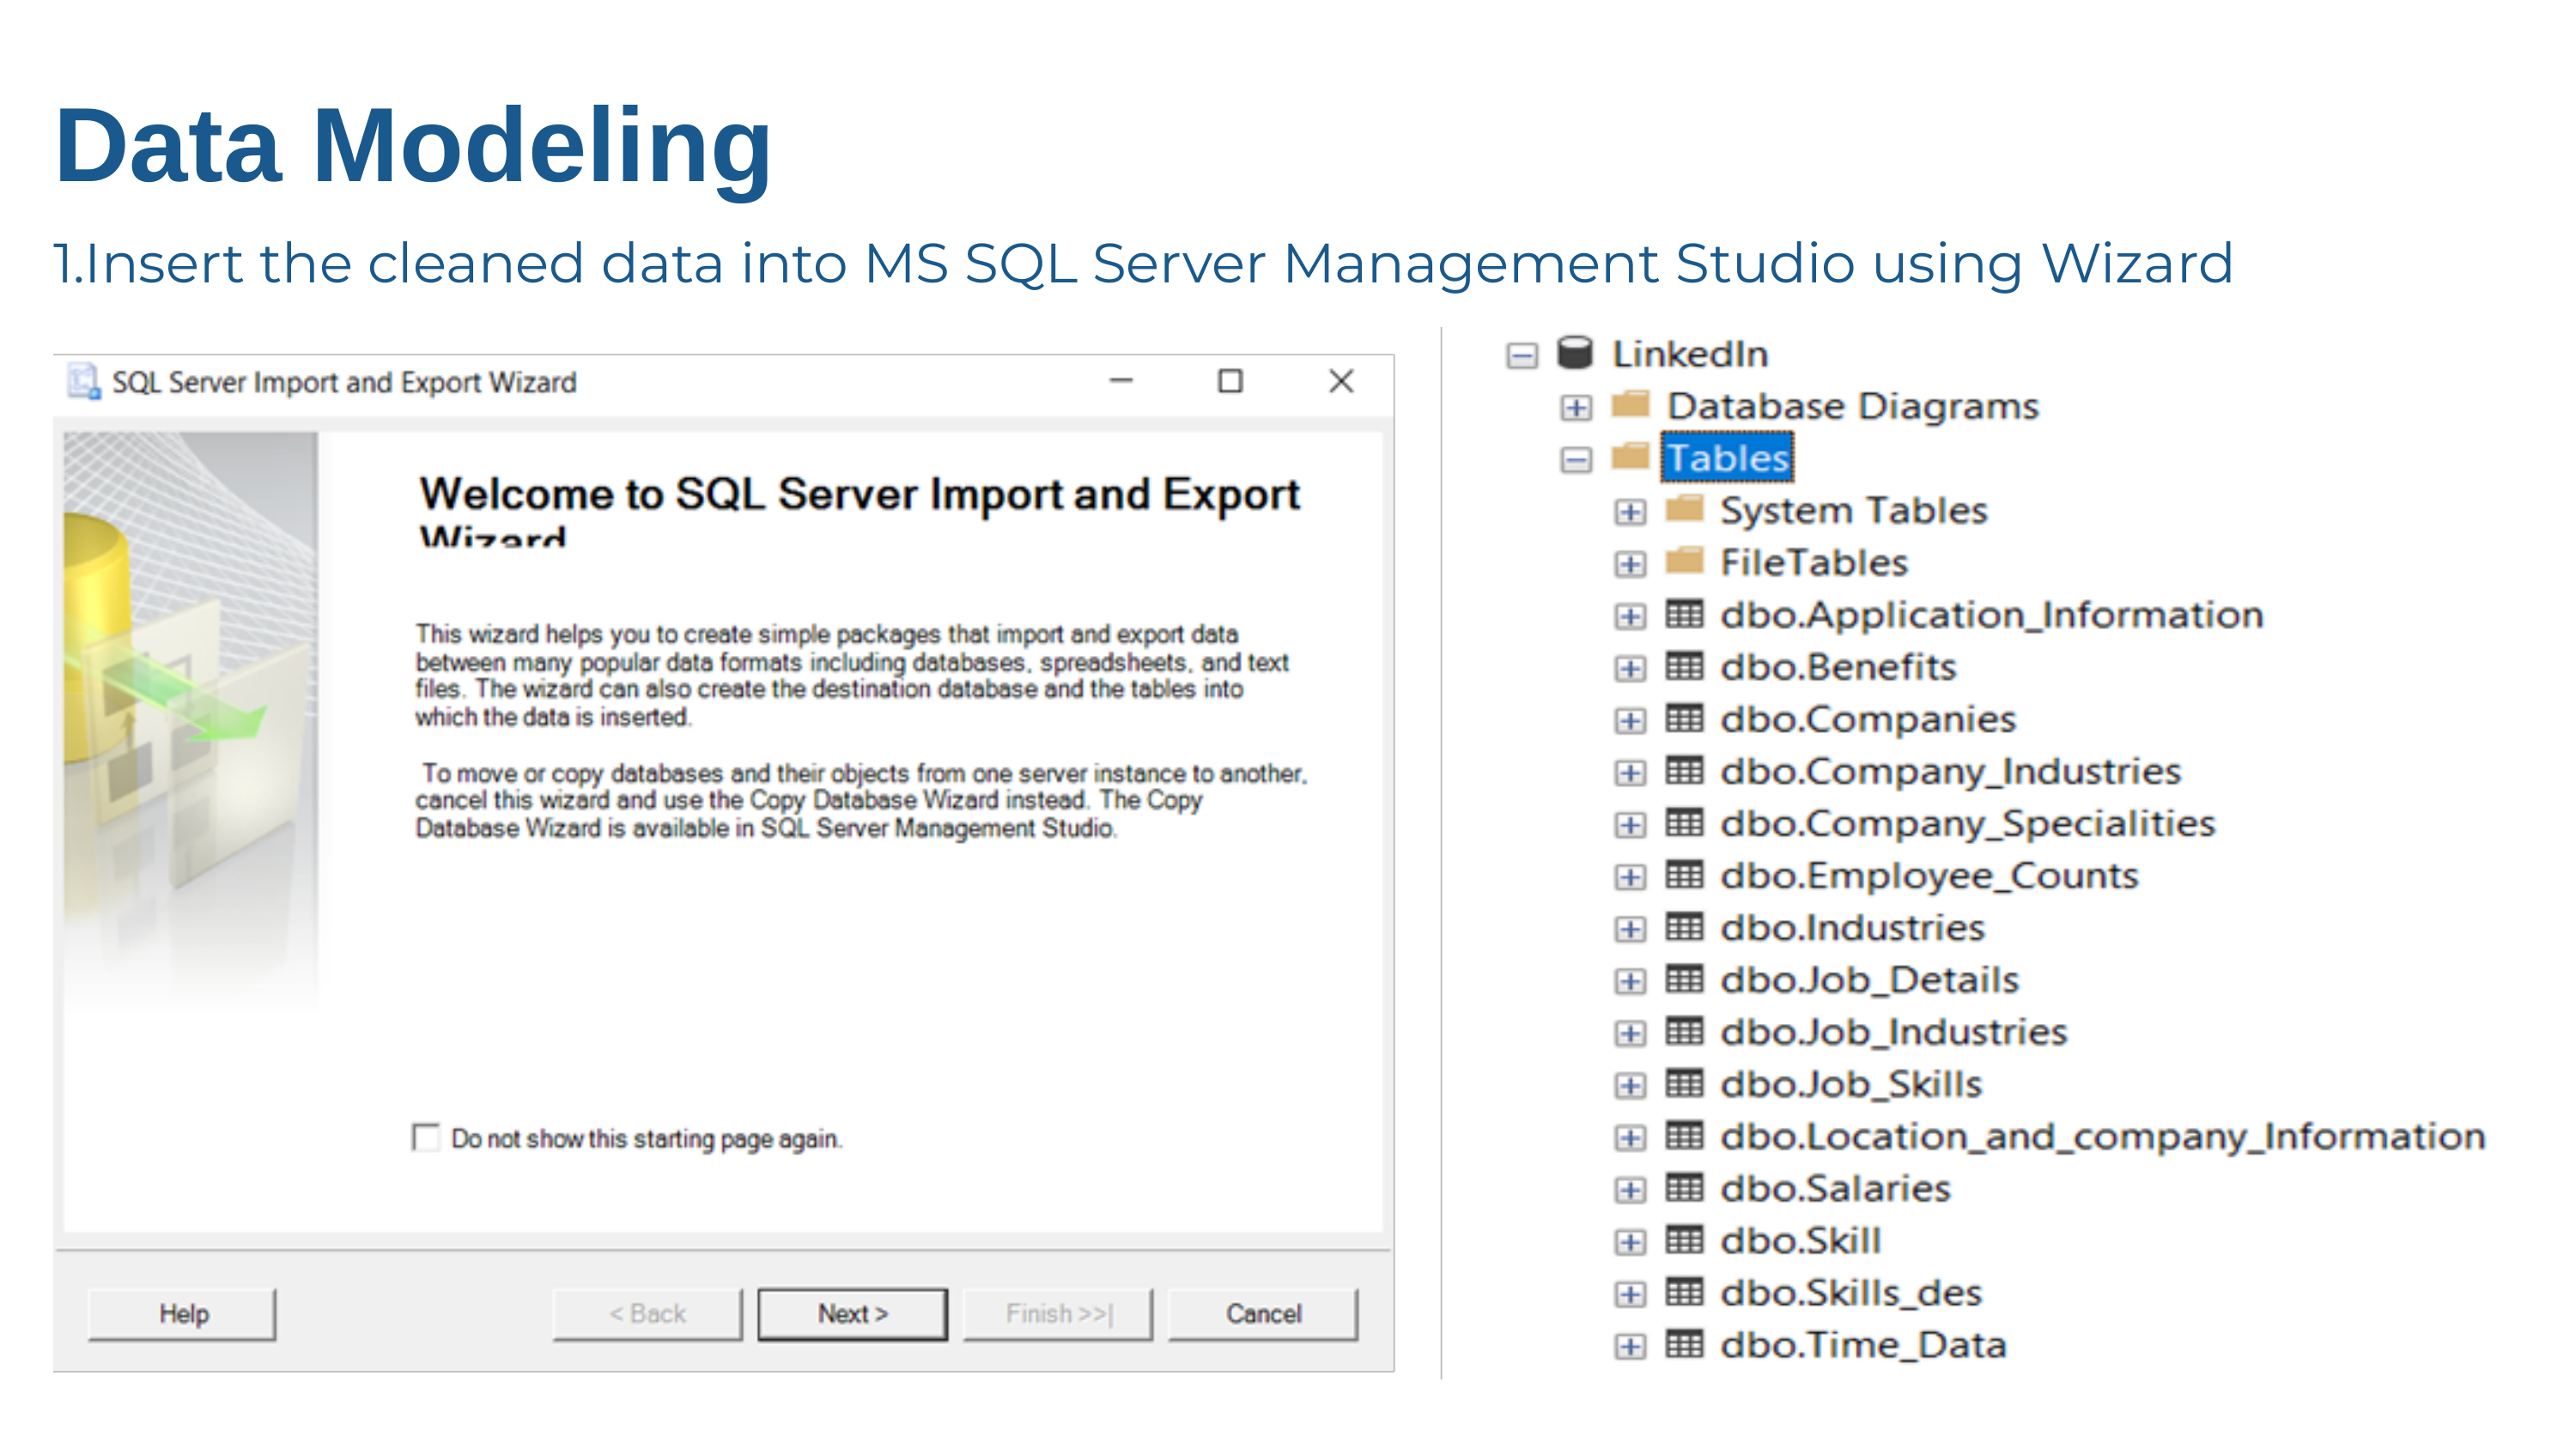

Data Modeling
1.Insert the cleaned data into MS SQL Server Management Studio using Wizard